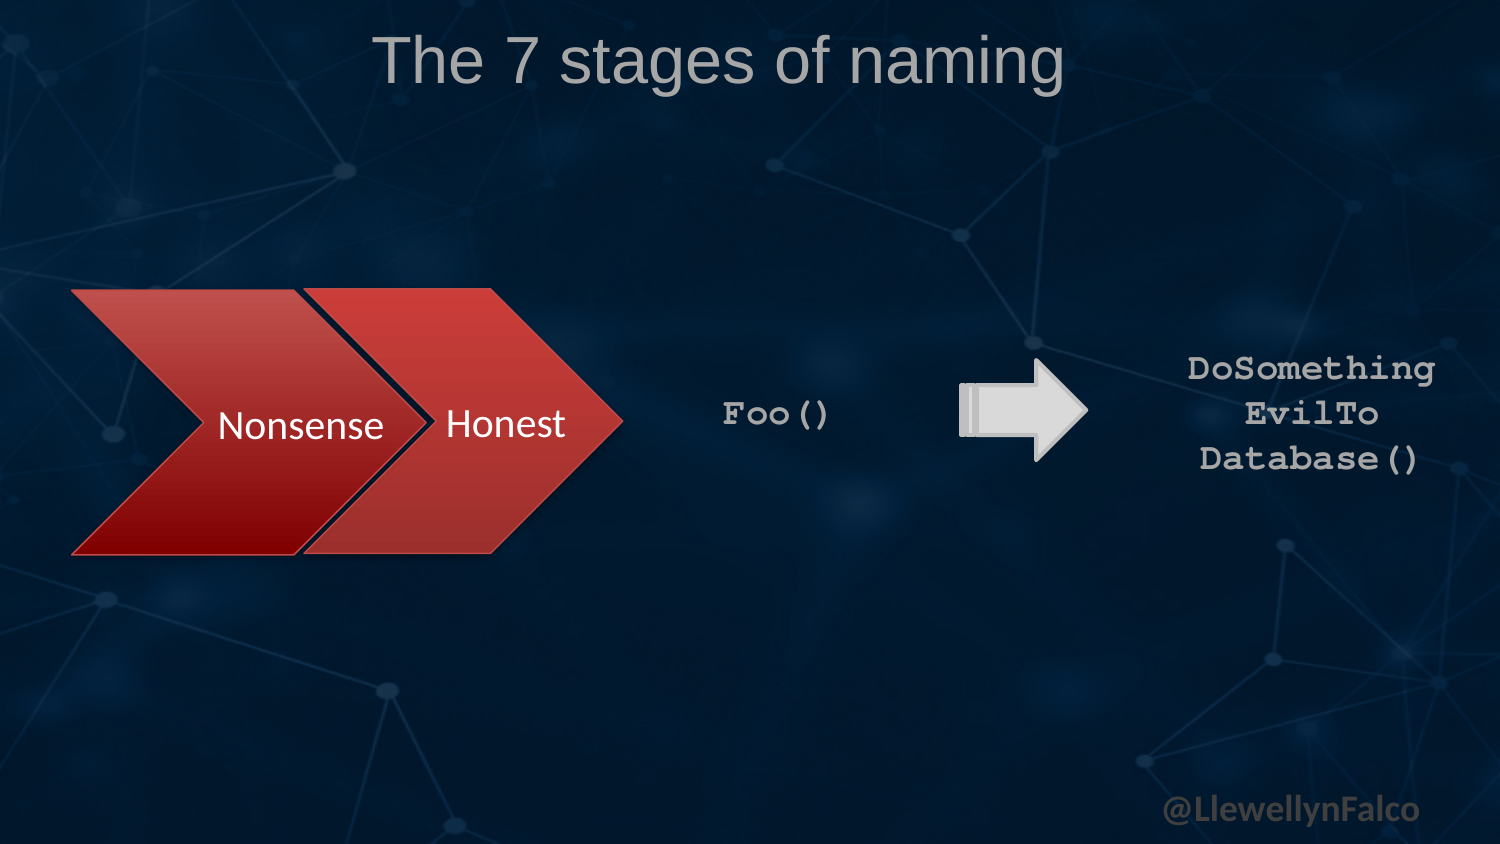

The 7 stages of naming
         Honest
           Nonsense
DoSomething
EvilTo
Database()

Foo()